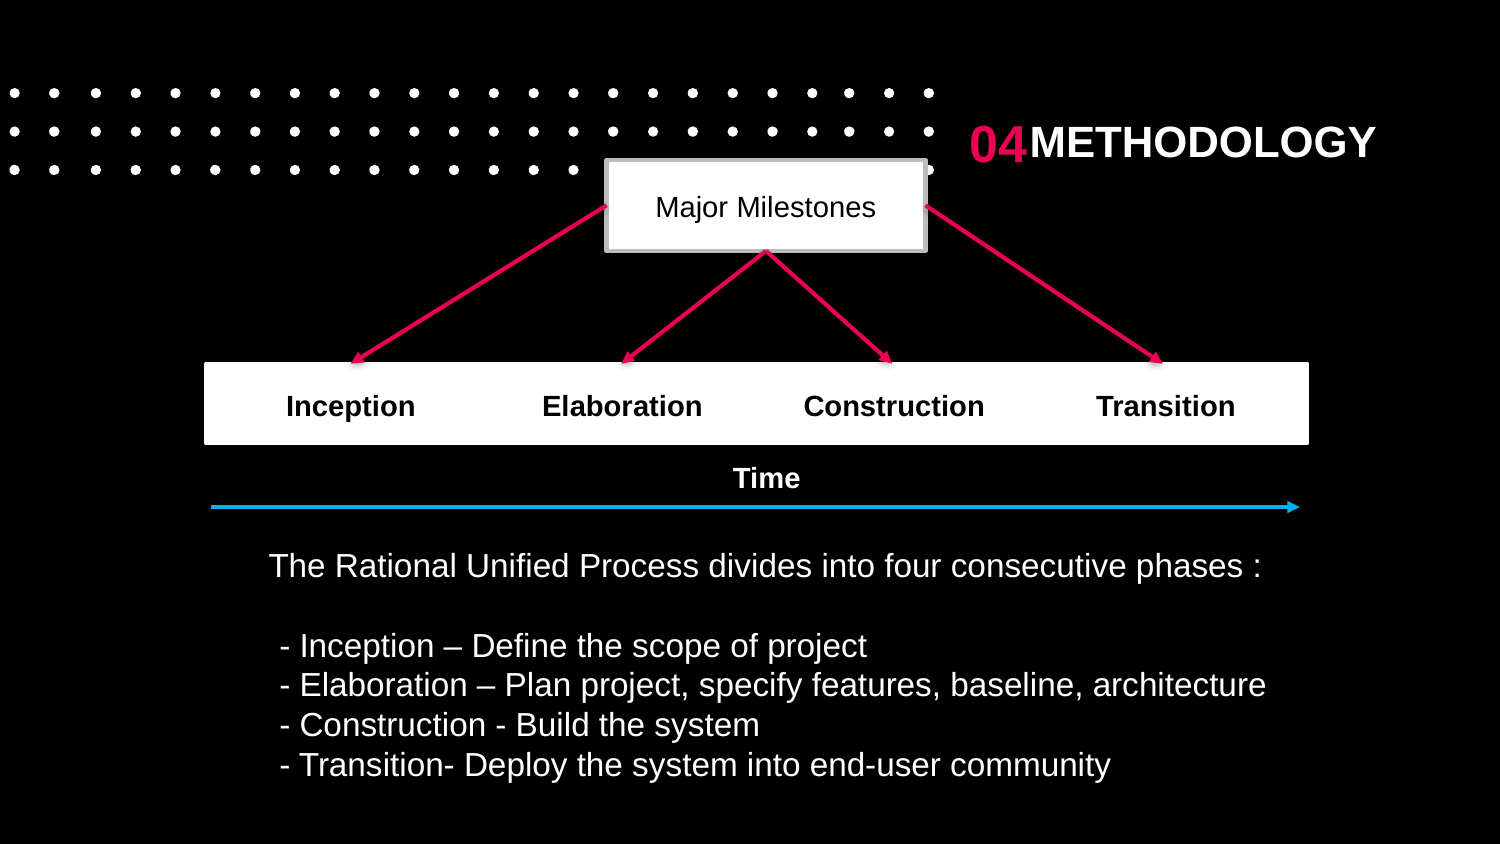

METHODOLOGY
04
Major Milestones

Inception
Elaboration
Construction
Transition
Time
The Rational Unified Process divides into four consecutive phases :

- Inception – Define the scope of project
- Elaboration – Plan project, specify features, baseline, architecture
- Construction - Build the system
- Transition- Deploy the system into end-user community